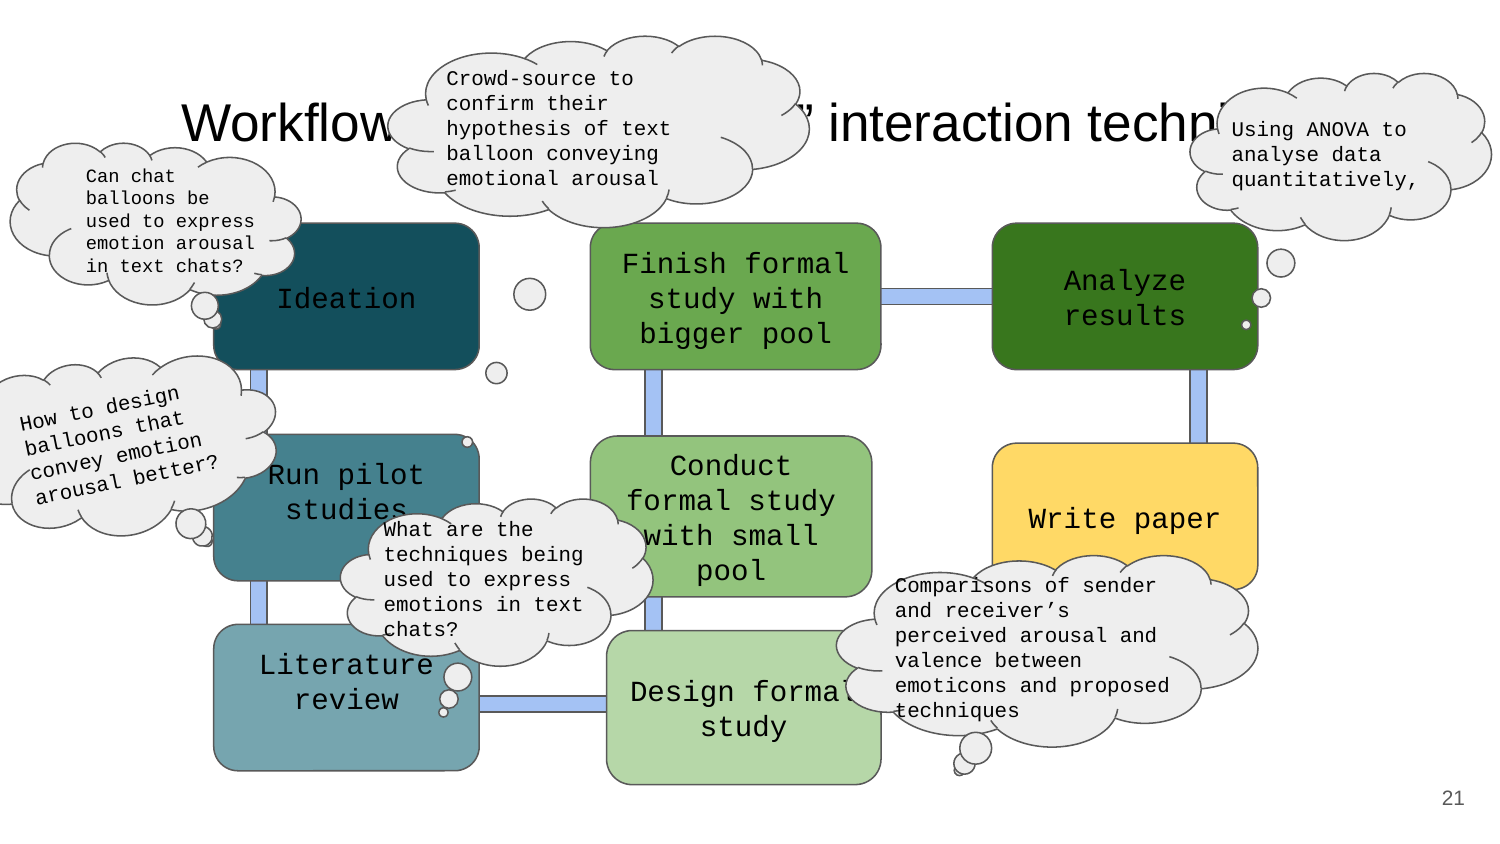

Crowd-source to confirm their hypothesis of text balloon conveying emotional arousal
# Workflow of a “be the best” interaction technique
Using ANOVA to analyse data quantitatively,
Can chat balloons be used to express emotion arousal in text chats?

Ideation
Finish formal study with bigger pool
Analyze results

Run pilot studies

How to design balloons that convey emotion arousal better?
Conduct formal study with small pool
Write paper
What are the techniques being used to express emotions in text chats?

Comparisons of sender and receiver’s perceived arousal and valence between emoticons and proposed techniques

Literature review

Design formal study
21